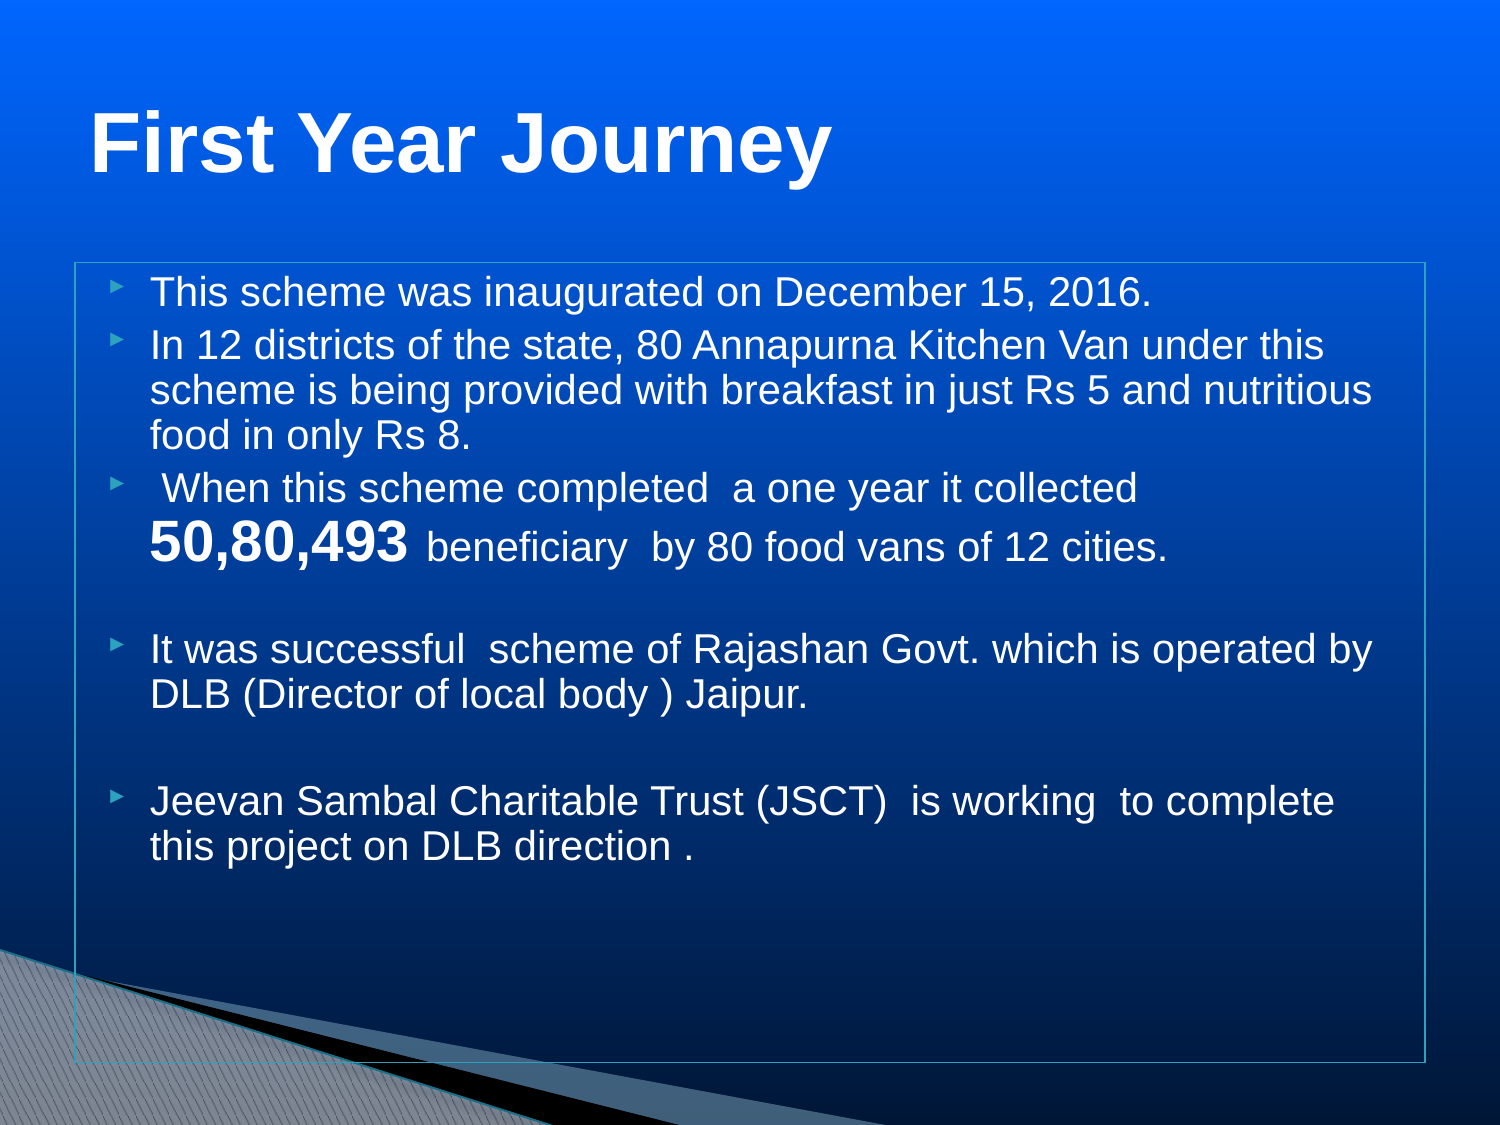

# First Year Journey
This scheme was inaugurated on December 15, 2016.
In 12 districts of the state, 80 Annapurna Kitchen Van under this scheme is being provided with breakfast in just Rs 5 and nutritious food in only Rs 8.
 When this scheme completed  a one year it collected 50,80,493 beneficiary  by 80 food vans of 12 cities.
It was successful  scheme of Rajashan Govt. which is operated by DLB (Director of local body ) Jaipur.

Jeevan Sambal Charitable Trust (JSCT)  is working  to complete this project on DLB direction .